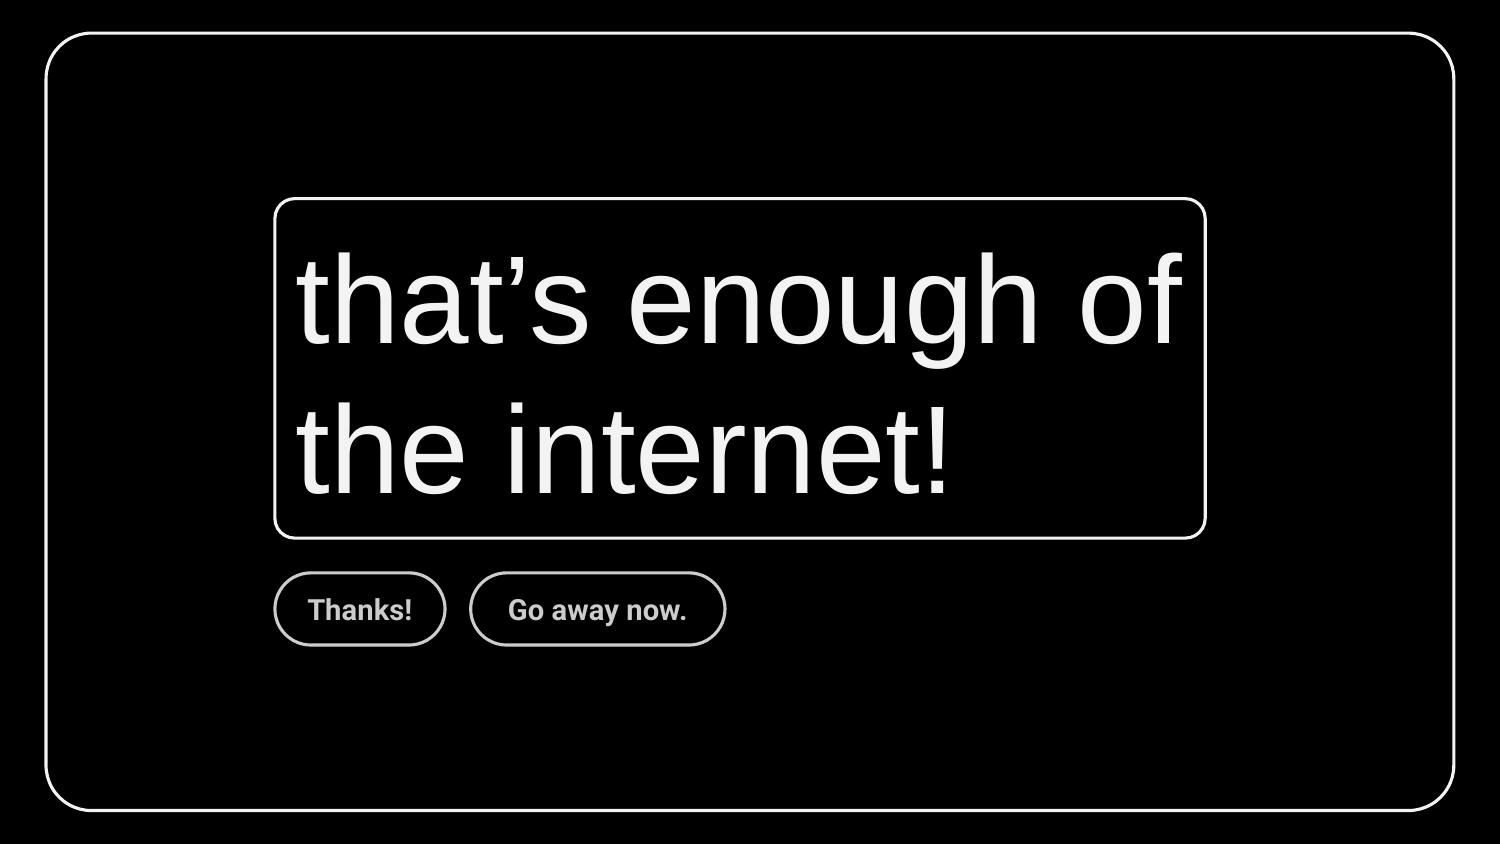

that’s enough of the internet!
Thanks!
Go away now.